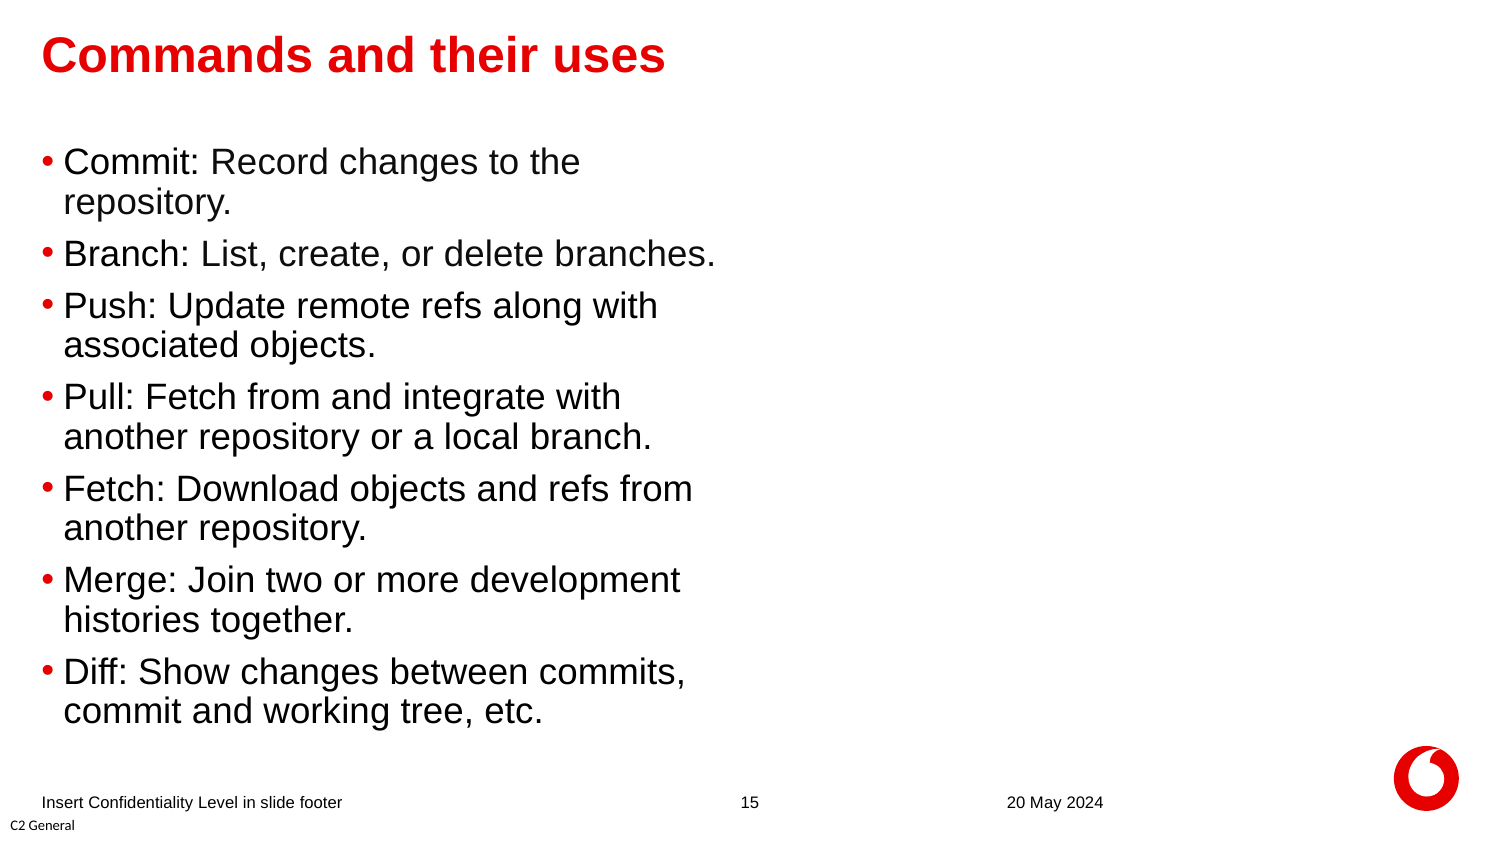

# Commands and their uses
Commit: Record changes to the repository.
Branch: List, create, or delete branches.
Push: Update remote refs along with associated objects.
Pull: Fetch from and integrate with another repository or a local branch.
Fetch: Download objects and refs from another repository.
Merge: Join two or more development histories together.
Diff: Show changes between commits, commit and working tree, etc.

Insert Confidentiality Level in slide footer
20 May 2024
15